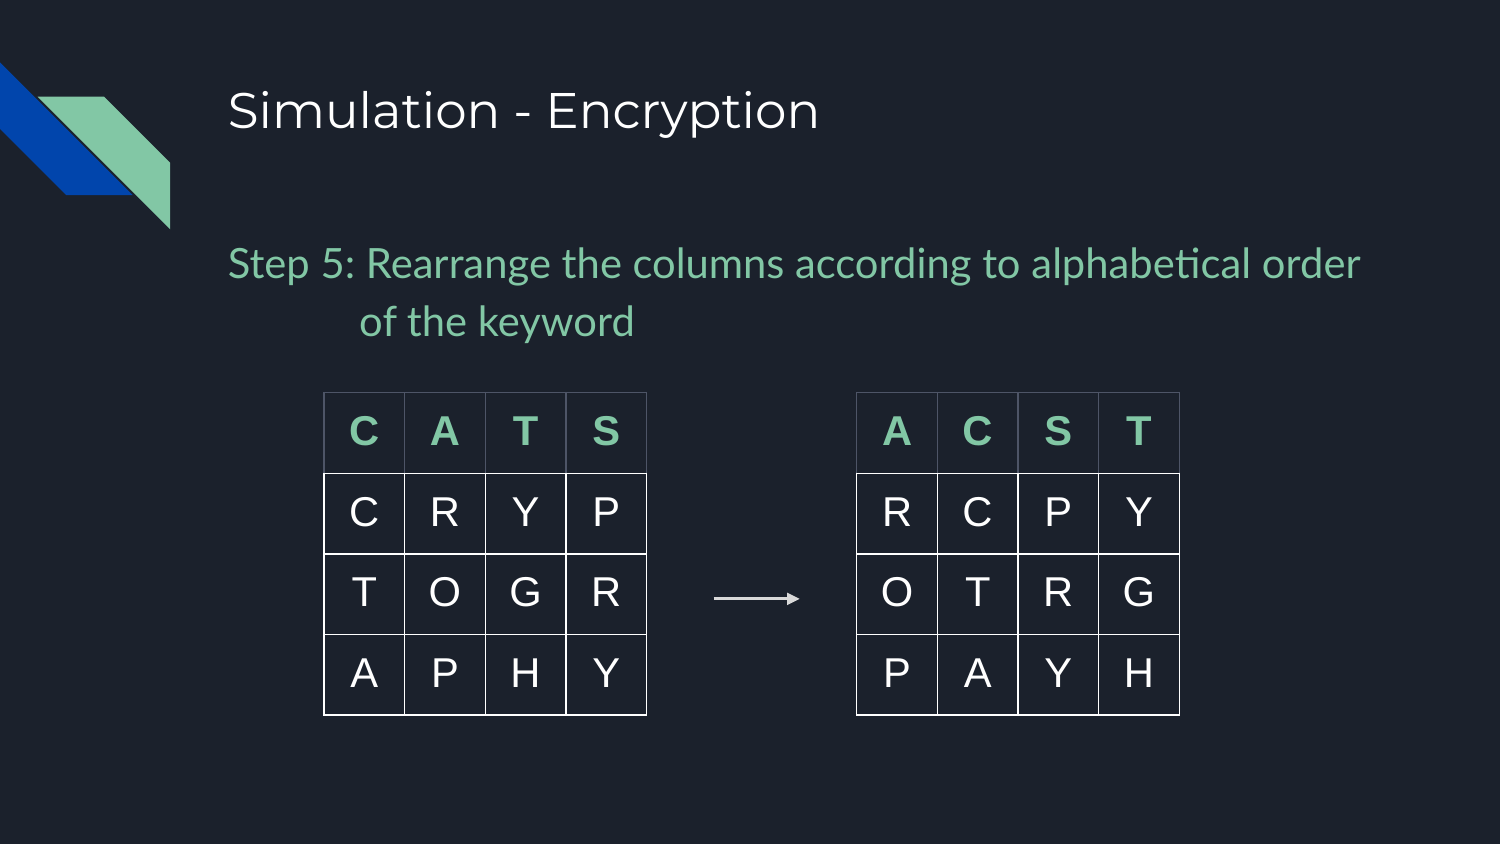

# Simulation - Encryption
Step 5: Rearrange the columns according to alphabetical order of the keyword
| C | A | T | S |
| --- | --- | --- | --- |
| C | R | Y | P |
| T | O | G | R |
| A | P | H | Y |
| A |  |  |  |
| --- | --- | --- | --- |
| R |  |  |  |
| O |  |  |  |
| P |  |  |  |
|  | C |  |  |
| --- | --- | --- | --- |
|  | C |  |  |
|  | T |  |  |
|  | A |  |  |
|  |  |  | T |
| --- | --- | --- | --- |
|  |  |  | Y |
|  |  |  | G |
|  |  |  | H |
|  |  | S |  |
| --- | --- | --- | --- |
|  |  | P |  |
|  |  | R |  |
|  |  | Y |  |
|  |  |  |  |
| --- | --- | --- | --- |
|  |  |  |  |
|  |  |  |  |
|  |  |  |  |